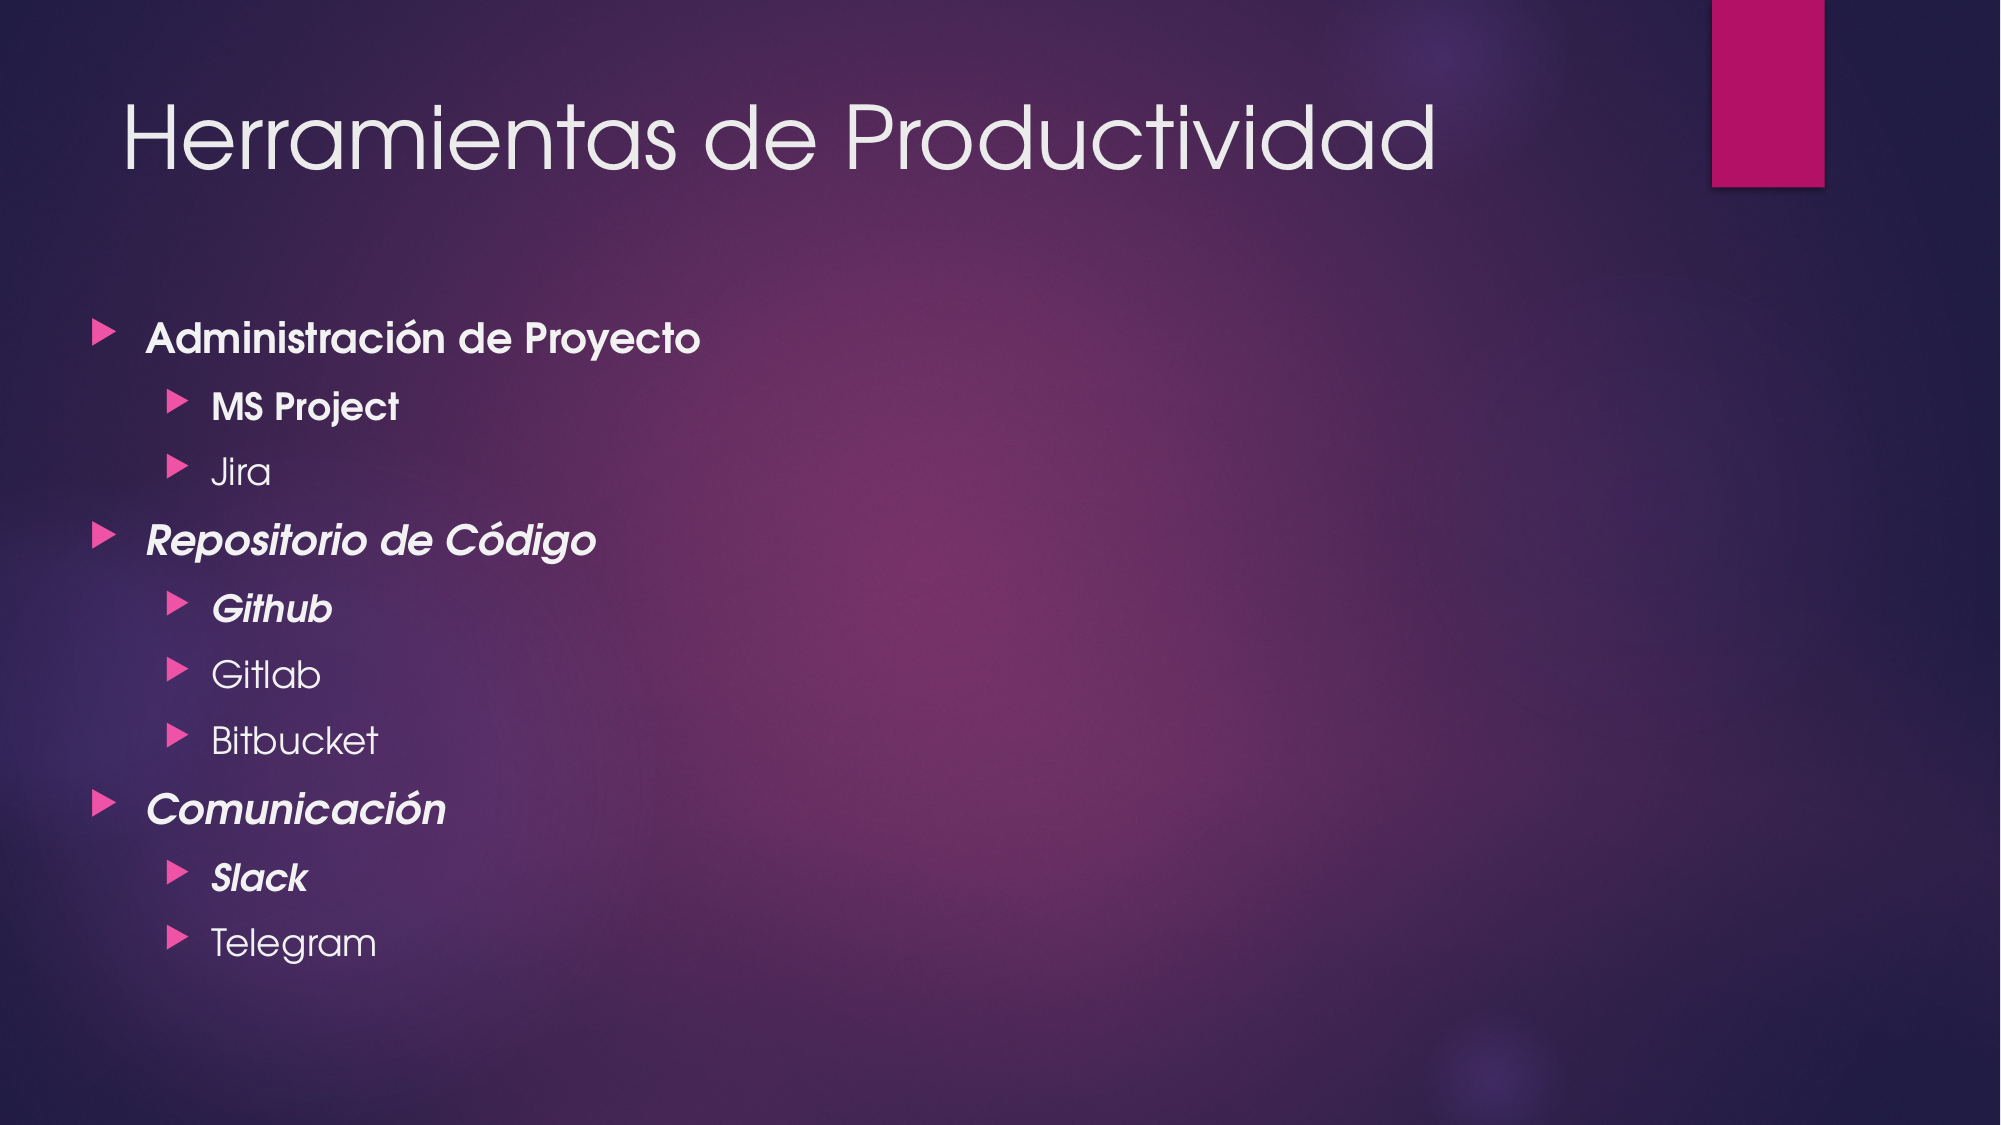

# Herramientas de Productividad
Administración de Proyecto
MS Project
Jira
Repositorio de Código
Github
Gitlab
Bitbucket
Comunicación
Slack
Telegram